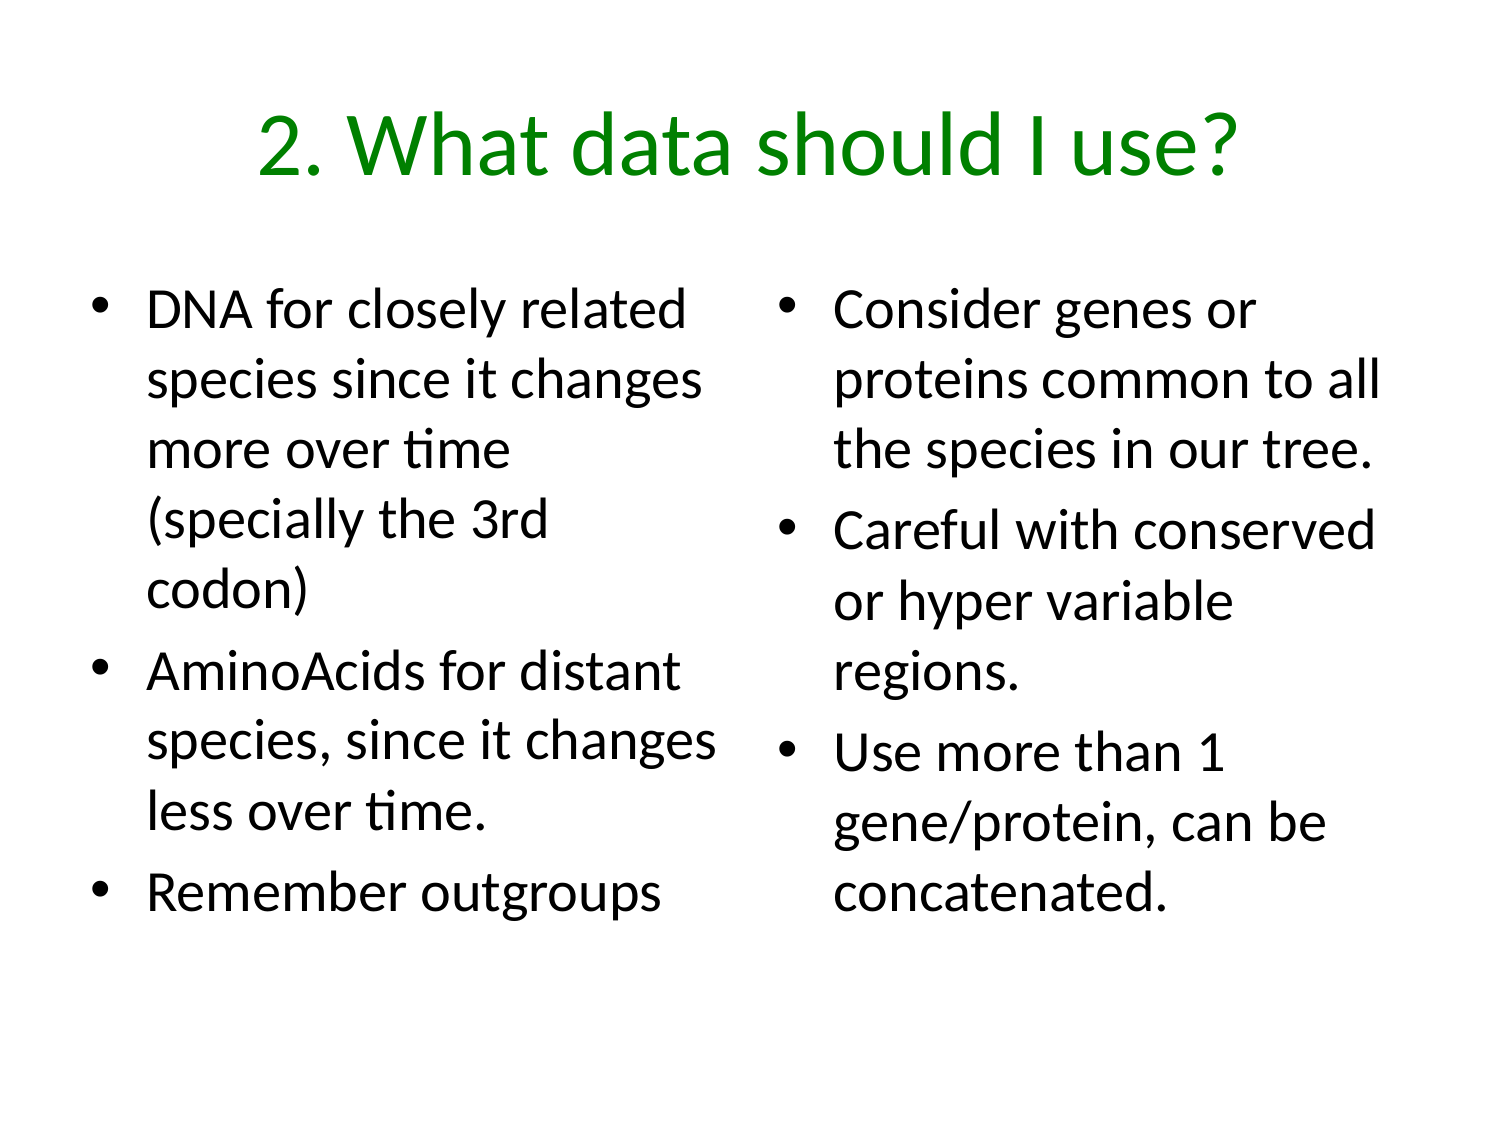

# 2. What data should I use?
DNA for closely related species since it changes more over time (specially the 3rd codon)
AminoAcids for distant species, since it changes less over time.
Remember outgroups
Consider genes or proteins common to all the species in our tree.
Careful with conserved or hyper variable regions.
Use more than 1 gene/protein, can be concatenated.